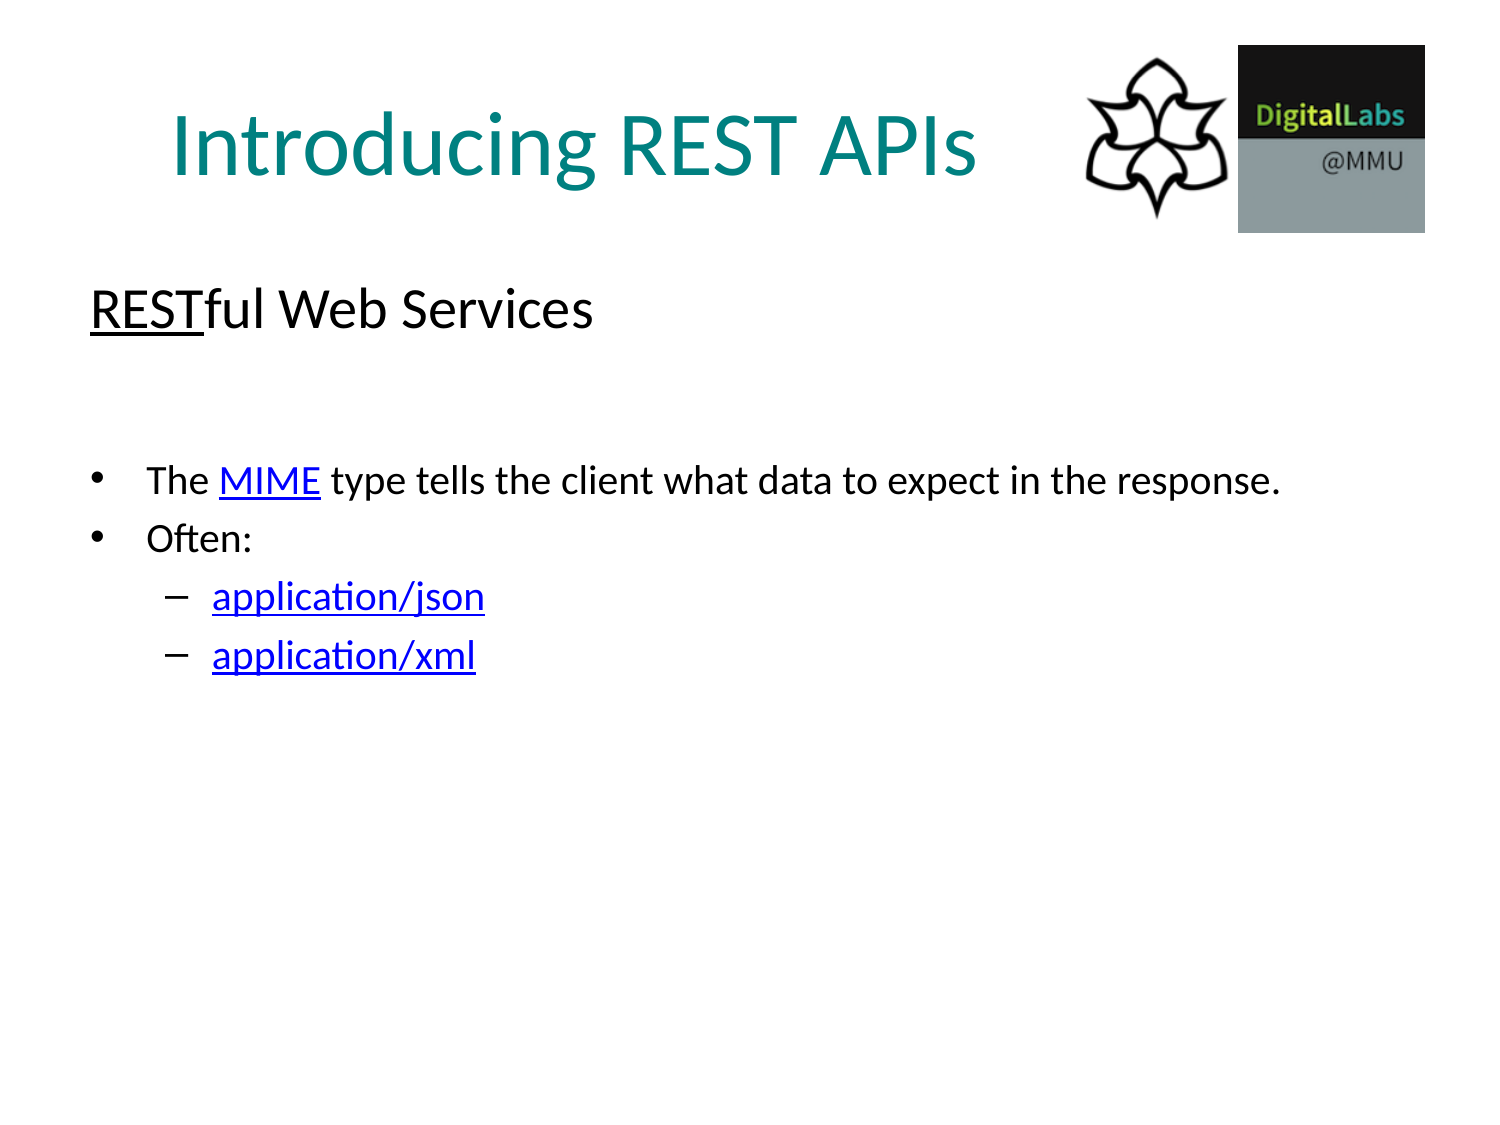

# Introducing REST APIs
RESTful Web Services

The MIME type tells the client what data to expect in the response.
Often:
application/json
application/xml